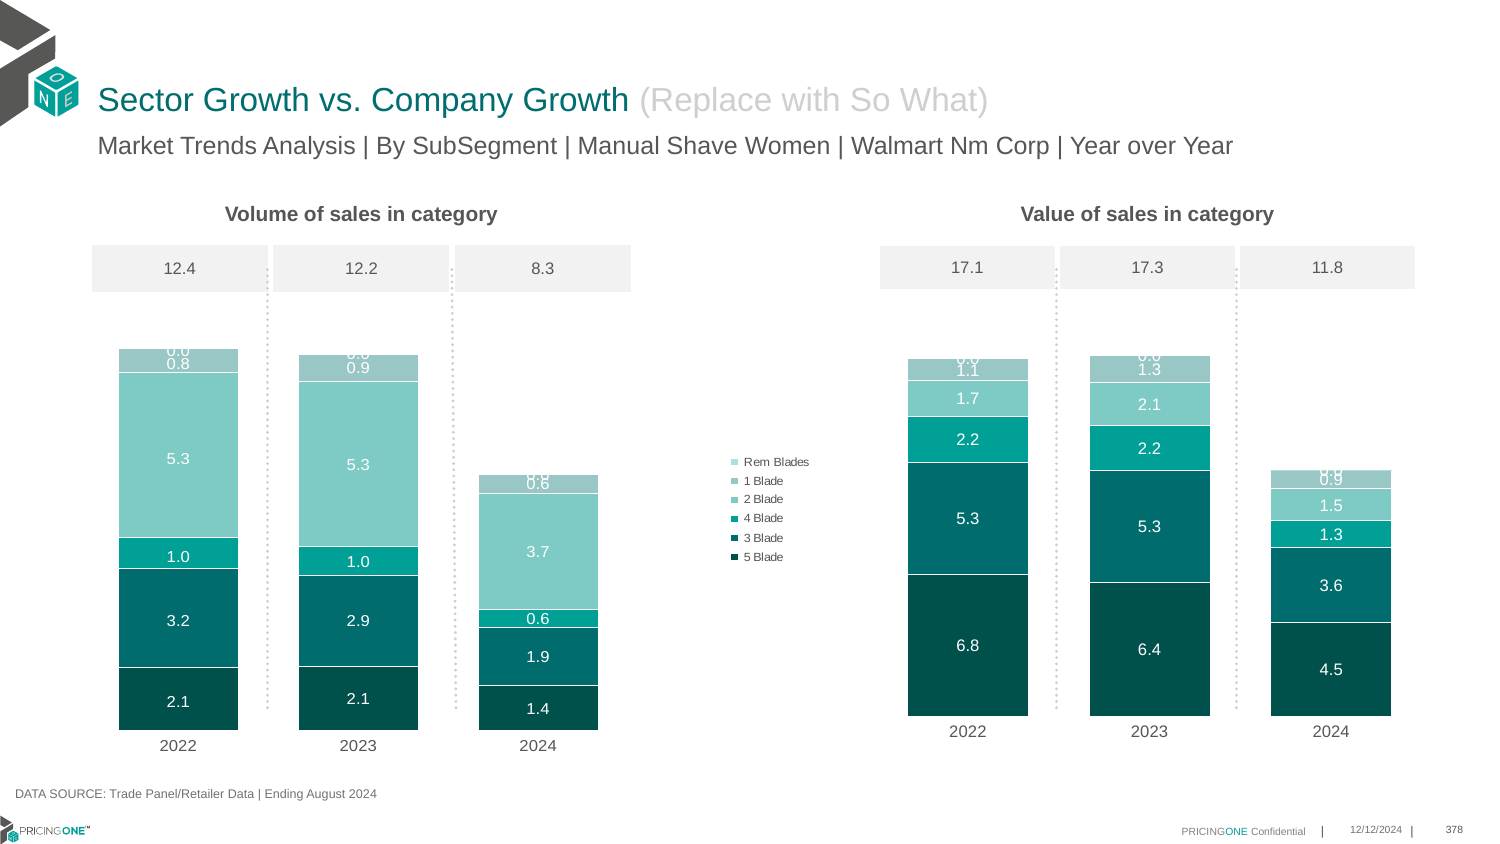

# Sector Growth vs. Company Growth (Replace with So What)
Market Trends Analysis | By SubSegment | Manual Shave Women | Walmart Nm Corp | Year over Year
| Value of sales in category |  |  |
| --- | --- | --- |
| 17.1 | 17.3 | 11.8 |
| Volume of sales in category |  |  |
| --- | --- | --- |
| 12.4 | 12.2 | 8.3 |

### Chart

| Category | 5 Blade | 3 Blade | 4 Blade | 2 Blade | 1 Blade | Rem Blades |
|---|---|---|---|---|---|---|
| 2022 | 6.769486 | 5.338954 | 2.21093 | 1.68843 | 1.053712 | 0.039777 |
| 2023 | 6.385926 | 5.342968 | 2.1551 | 2.052221 | 1.275687 | 0.049832 |
| 2024 | 4.473658 | 3.554019 | 1.31461 | 1.507641 | 0.914191 | 0.000408 |

### Chart

| Category | 5 Blade | 3 Blade | 4 Blade | 2 Blade | 1 Blade | Rem Blades |
|---|---|---|---|---|---|---|
| 2022 | 2.053388 | 3.182376 | 0.987099 | 5.341317 | 0.774992 | 0.041241 |
| 2023 | 2.084335 | 2.918573 | 0.951313 | 5.313671 | 0.888779 | 0.019363 |
| 2024 | 1.445966 | 1.88911 | 0.570163 | 3.746749 | 0.635072 | 0.000345 |
DATA SOURCE: Trade Panel/Retailer Data | Ending August 2024

12/12/2024
378